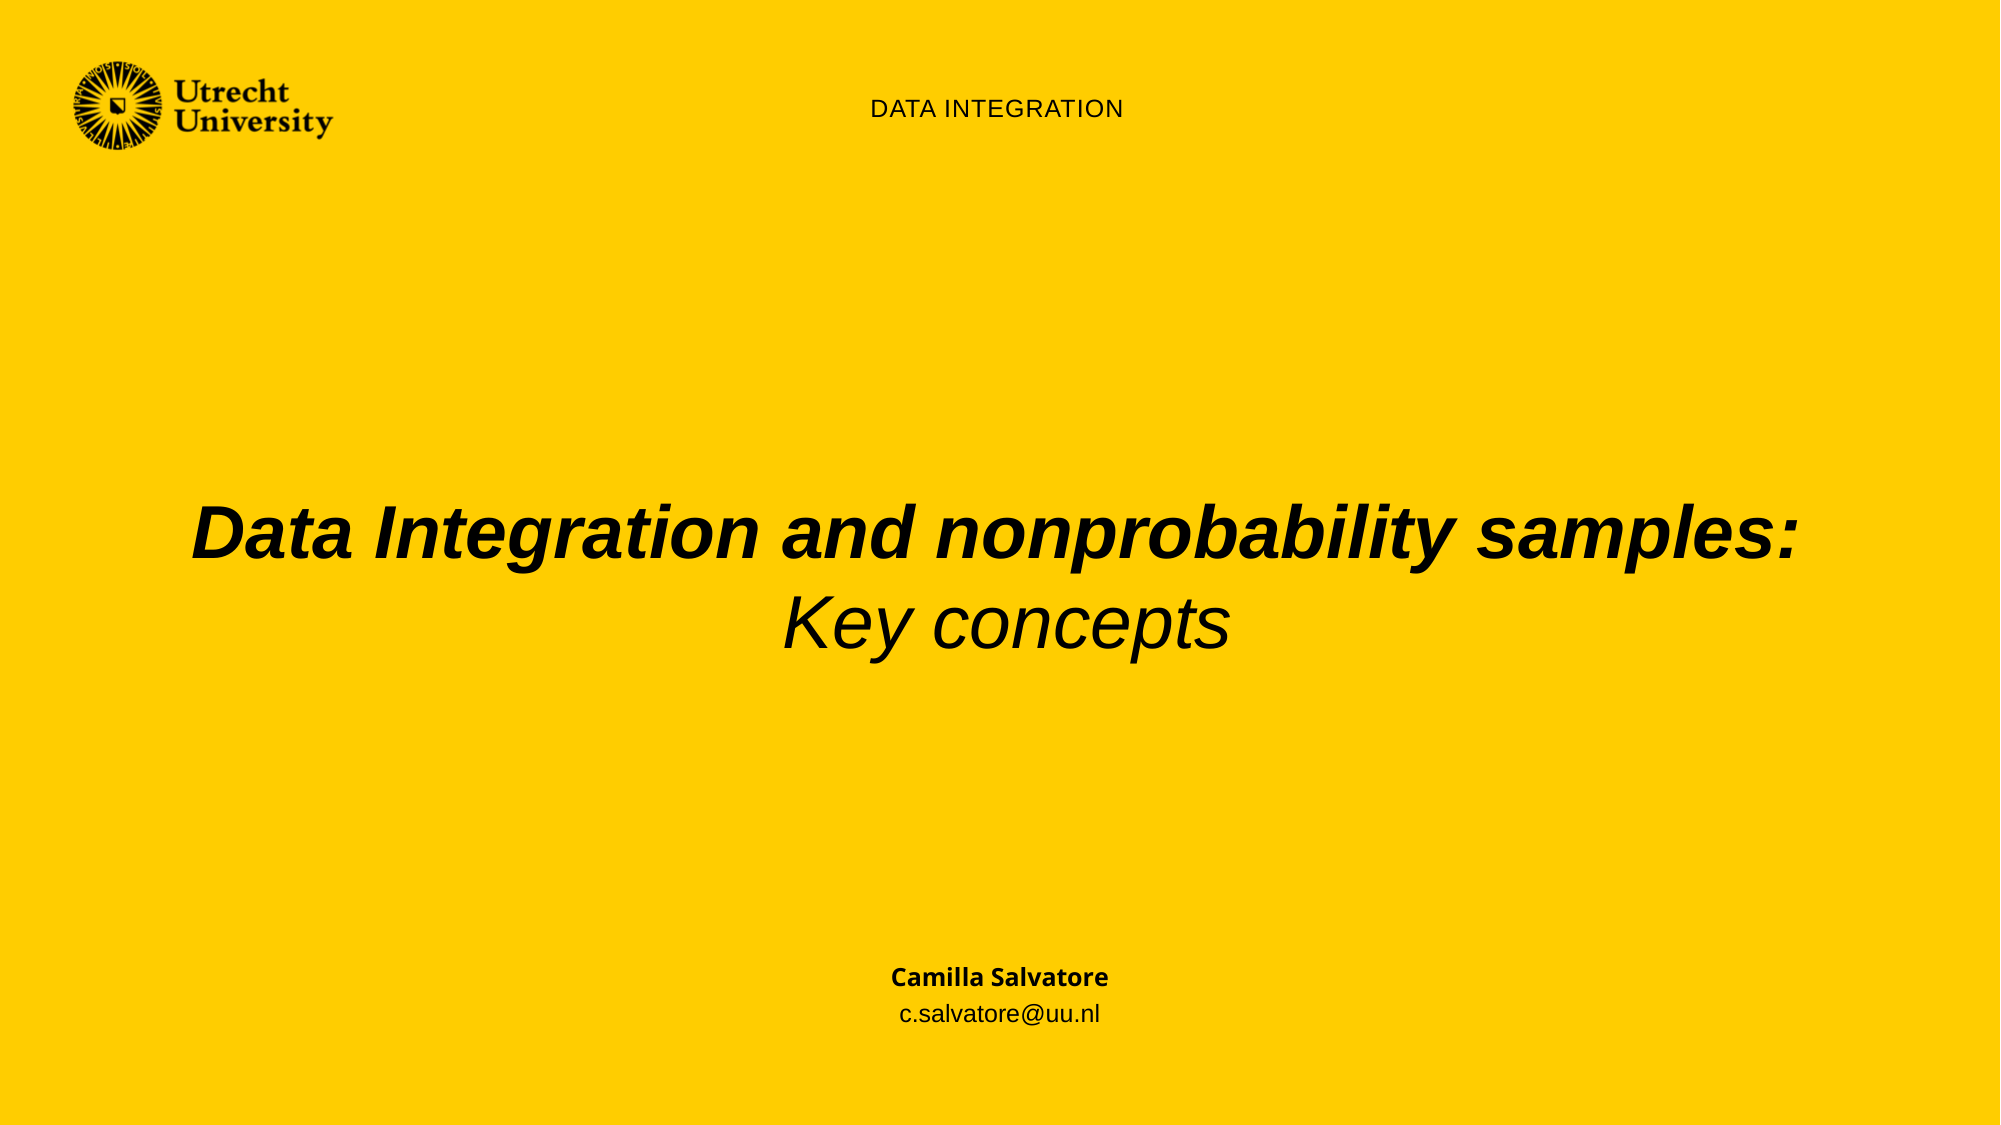

DATA INTEGRATION
# Data Integration and nonprobability samples: Key concepts
Camilla Salvatore
c.salvatore@uu.nl